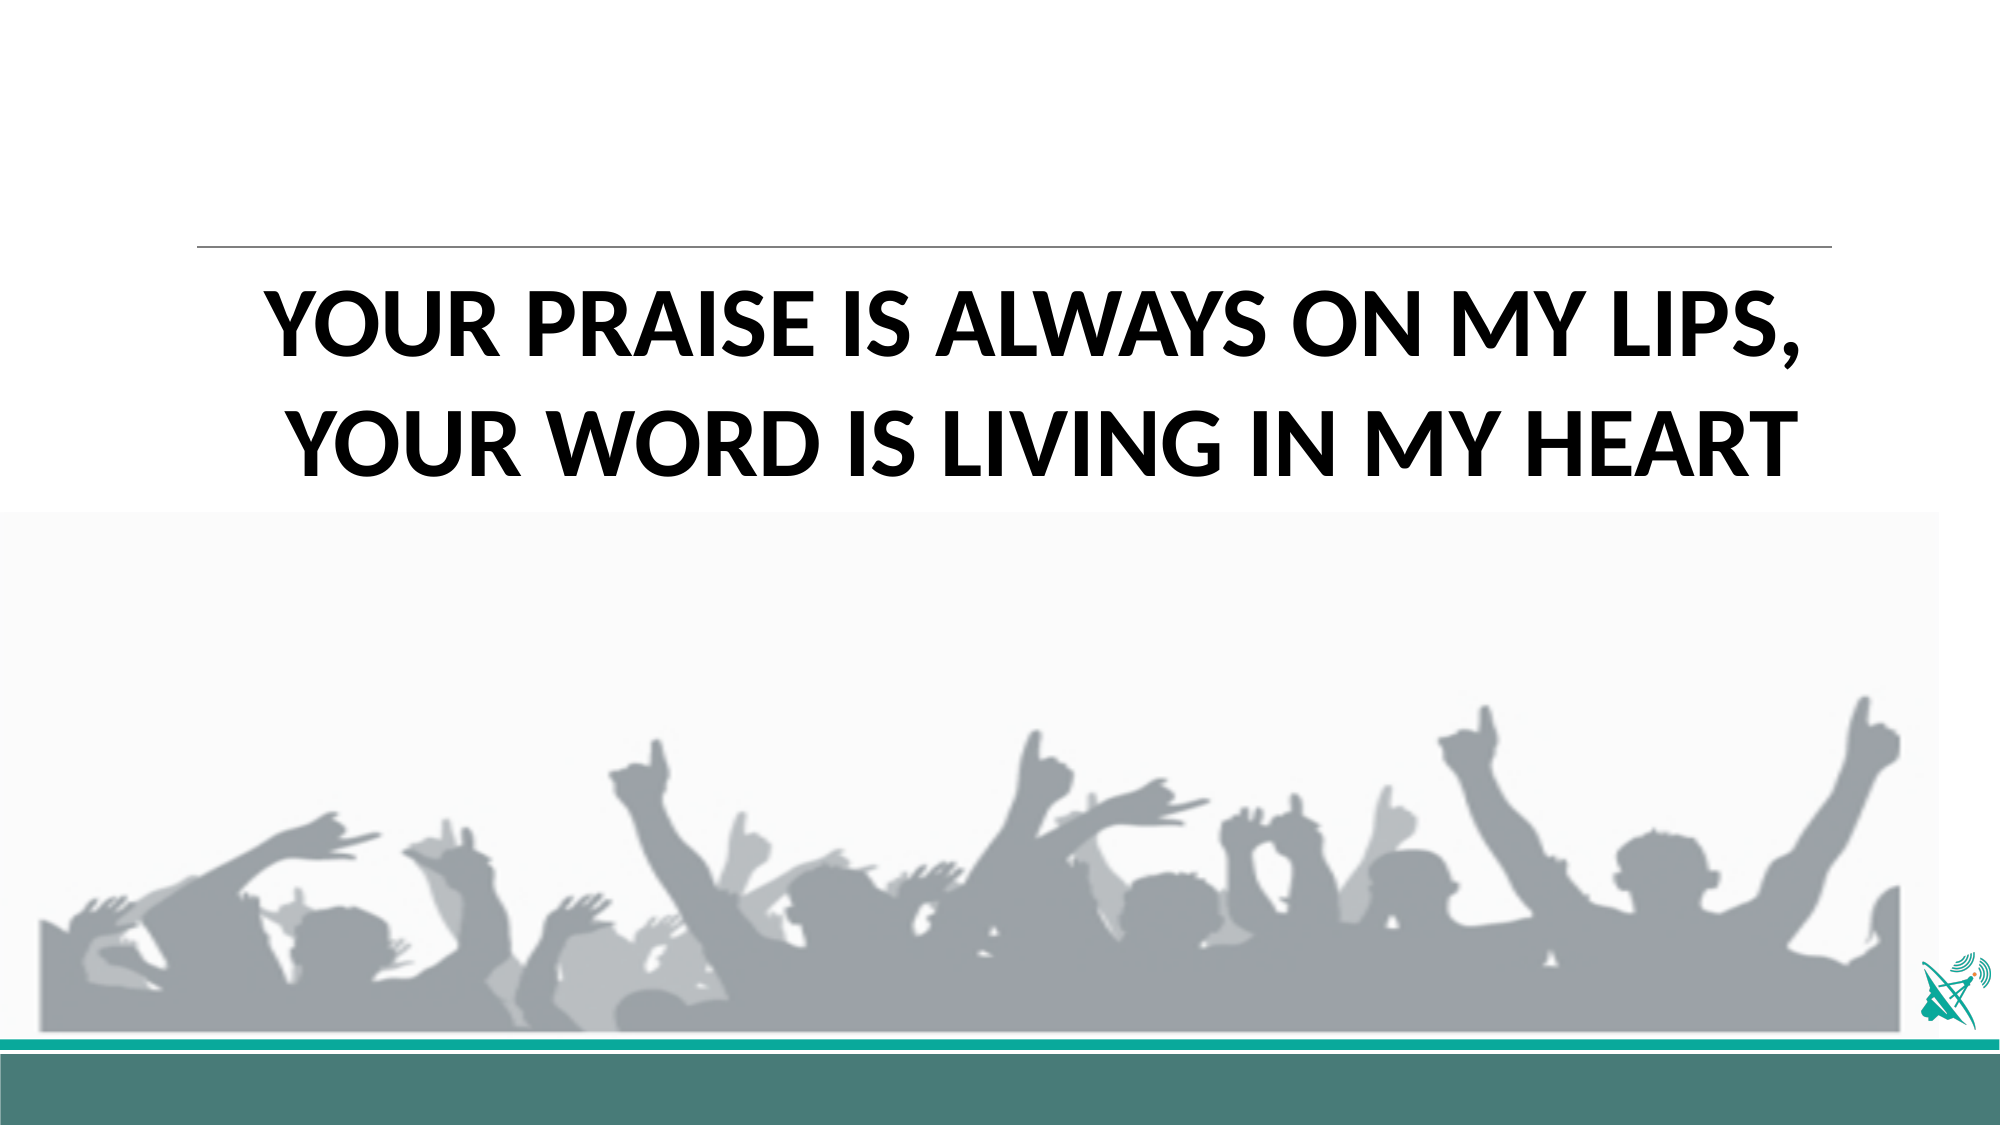

YOUR PRAISE IS ALWAYS ON MY LIPS,
YOUR WORD IS LIVING IN MY HEART